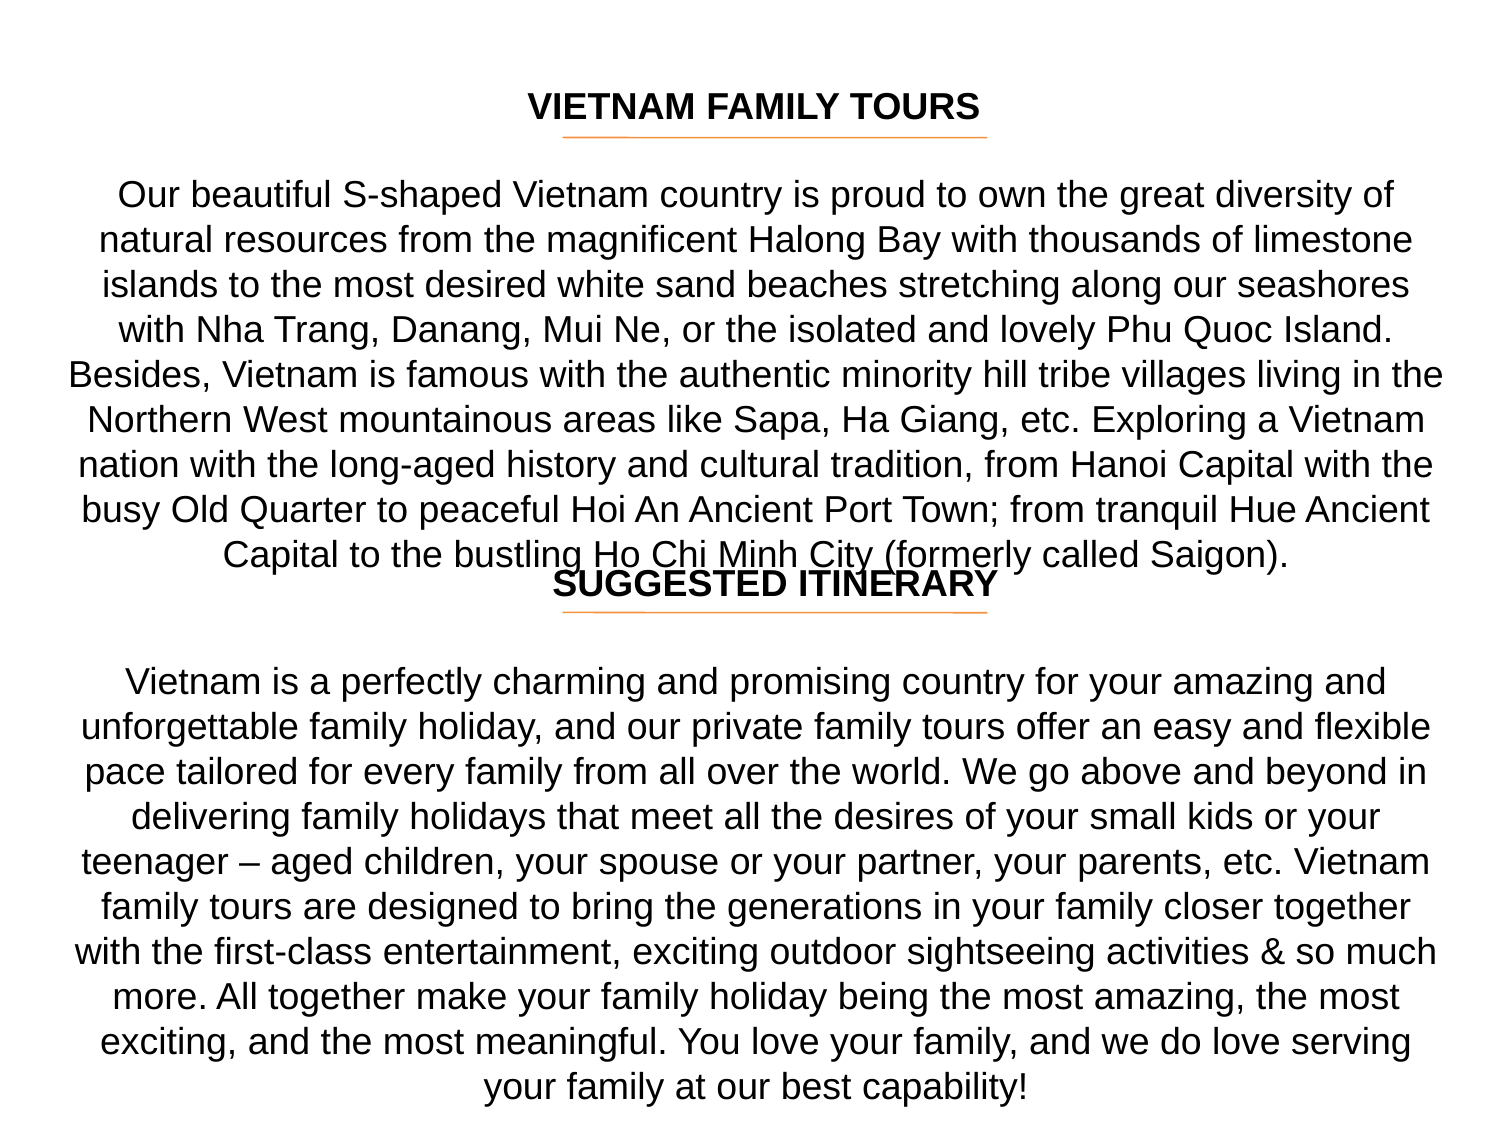

VIETNAM FAMILY TOURS

Our beautiful S-shaped Vietnam country is proud to own the great diversity of natural resources from the magnificent Halong Bay with thousands of limestone islands to the most desired white sand beaches stretching along our seashores with Nha Trang, Danang, Mui Ne, or the isolated and lovely Phu Quoc Island. Besides, Vietnam is famous with the authentic minority hill tribe villages living in the Northern West mountainous areas like Sapa, Ha Giang, etc. Exploring a Vietnam nation with the long-aged history and cultural tradition, from Hanoi Capital with the busy Old Quarter to peaceful Hoi An Ancient Port Town; from tranquil Hue Ancient Capital to the bustling Ho Chi Minh City (formerly called Saigon).
SUGGESTED ITINERARY
Vietnam is a perfectly charming and promising country for your amazing and unforgettable family holiday, and our private family tours offer an easy and flexible pace tailored for every family from all over the world. We go above and beyond in delivering family holidays that meet all the desires of your small kids or your teenager – aged children, your spouse or your partner, your parents, etc. Vietnam family tours are designed to bring the generations in your family closer together with the first-class entertainment, exciting outdoor sightseeing activities & so much more. All together make your family holiday being the most amazing, the most exciting, and the most meaningful. You love your family, and we do love serving your family at our best capability!